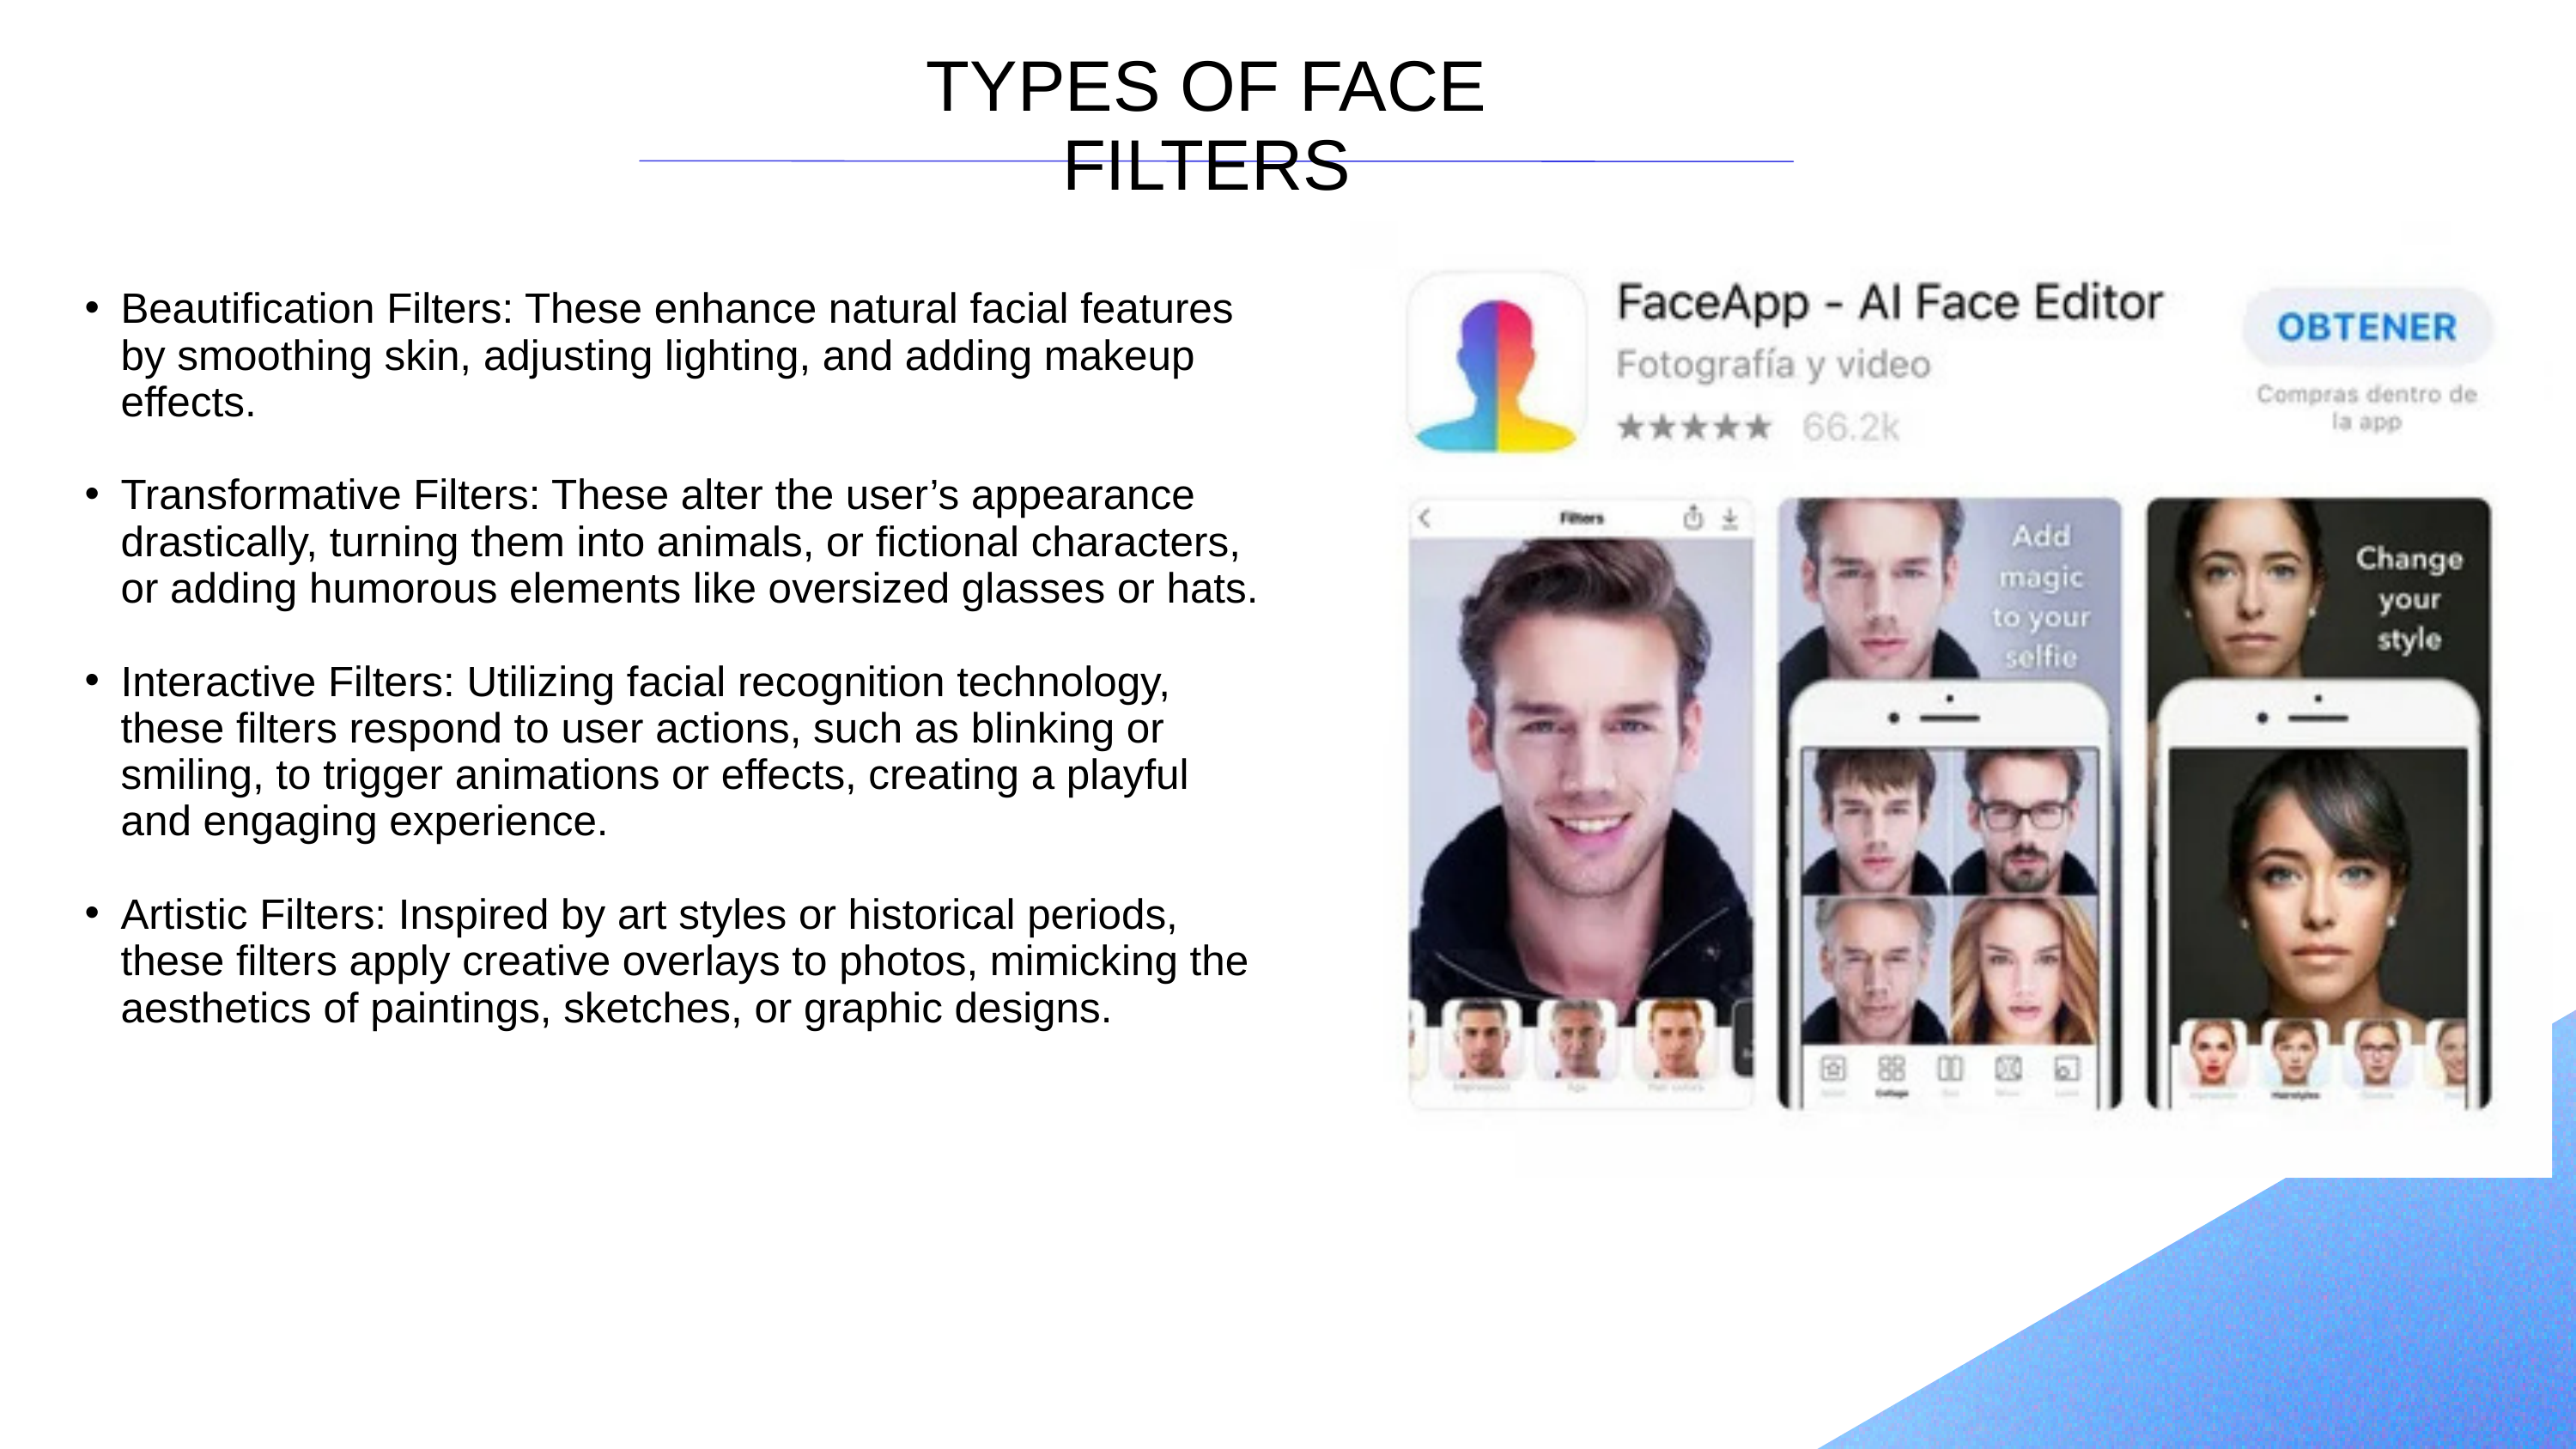

TYPES OF FACE FILTERS

Beautification Filters: These enhance natural facial features by smoothing skin, adjusting lighting, and adding makeup effects.

Transformative Filters: These alter the user’s appearance drastically, turning them into animals, or fictional characters, or adding humorous elements like oversized glasses or hats.

Interactive Filters: Utilizing facial recognition technology, these filters respond to user actions, such as blinking or smiling, to trigger animations or effects, creating a playful and engaging experience.

Artistic Filters: Inspired by art styles or historical periods, these filters apply creative overlays to photos, mimicking the aesthetics of paintings, sketches, or graphic designs.